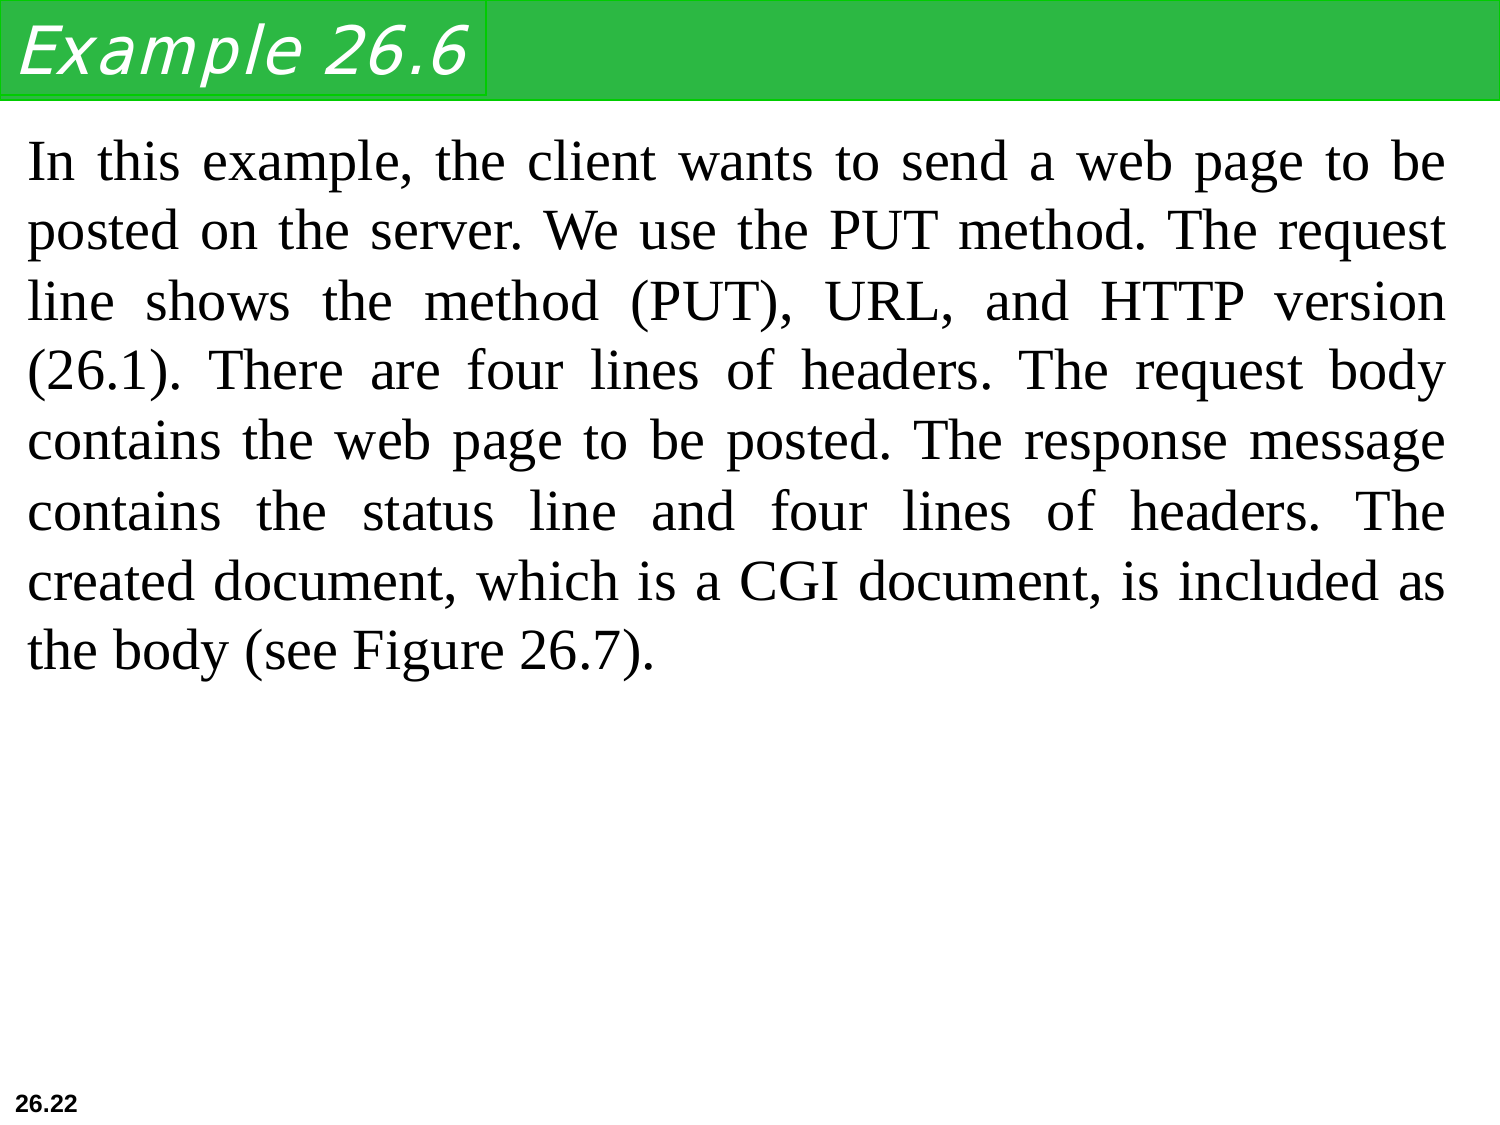

Example 26.6
In this example, the client wants to send a web page to be posted on the server. We use the PUT method. The request line shows the method (PUT), URL, and HTTP version (26.1). There are four lines of headers. The request body contains the web page to be posted. The response message contains the status line and four lines of headers. The created document, which is a CGI document, is included as the body (see Figure 26.7).
26.22